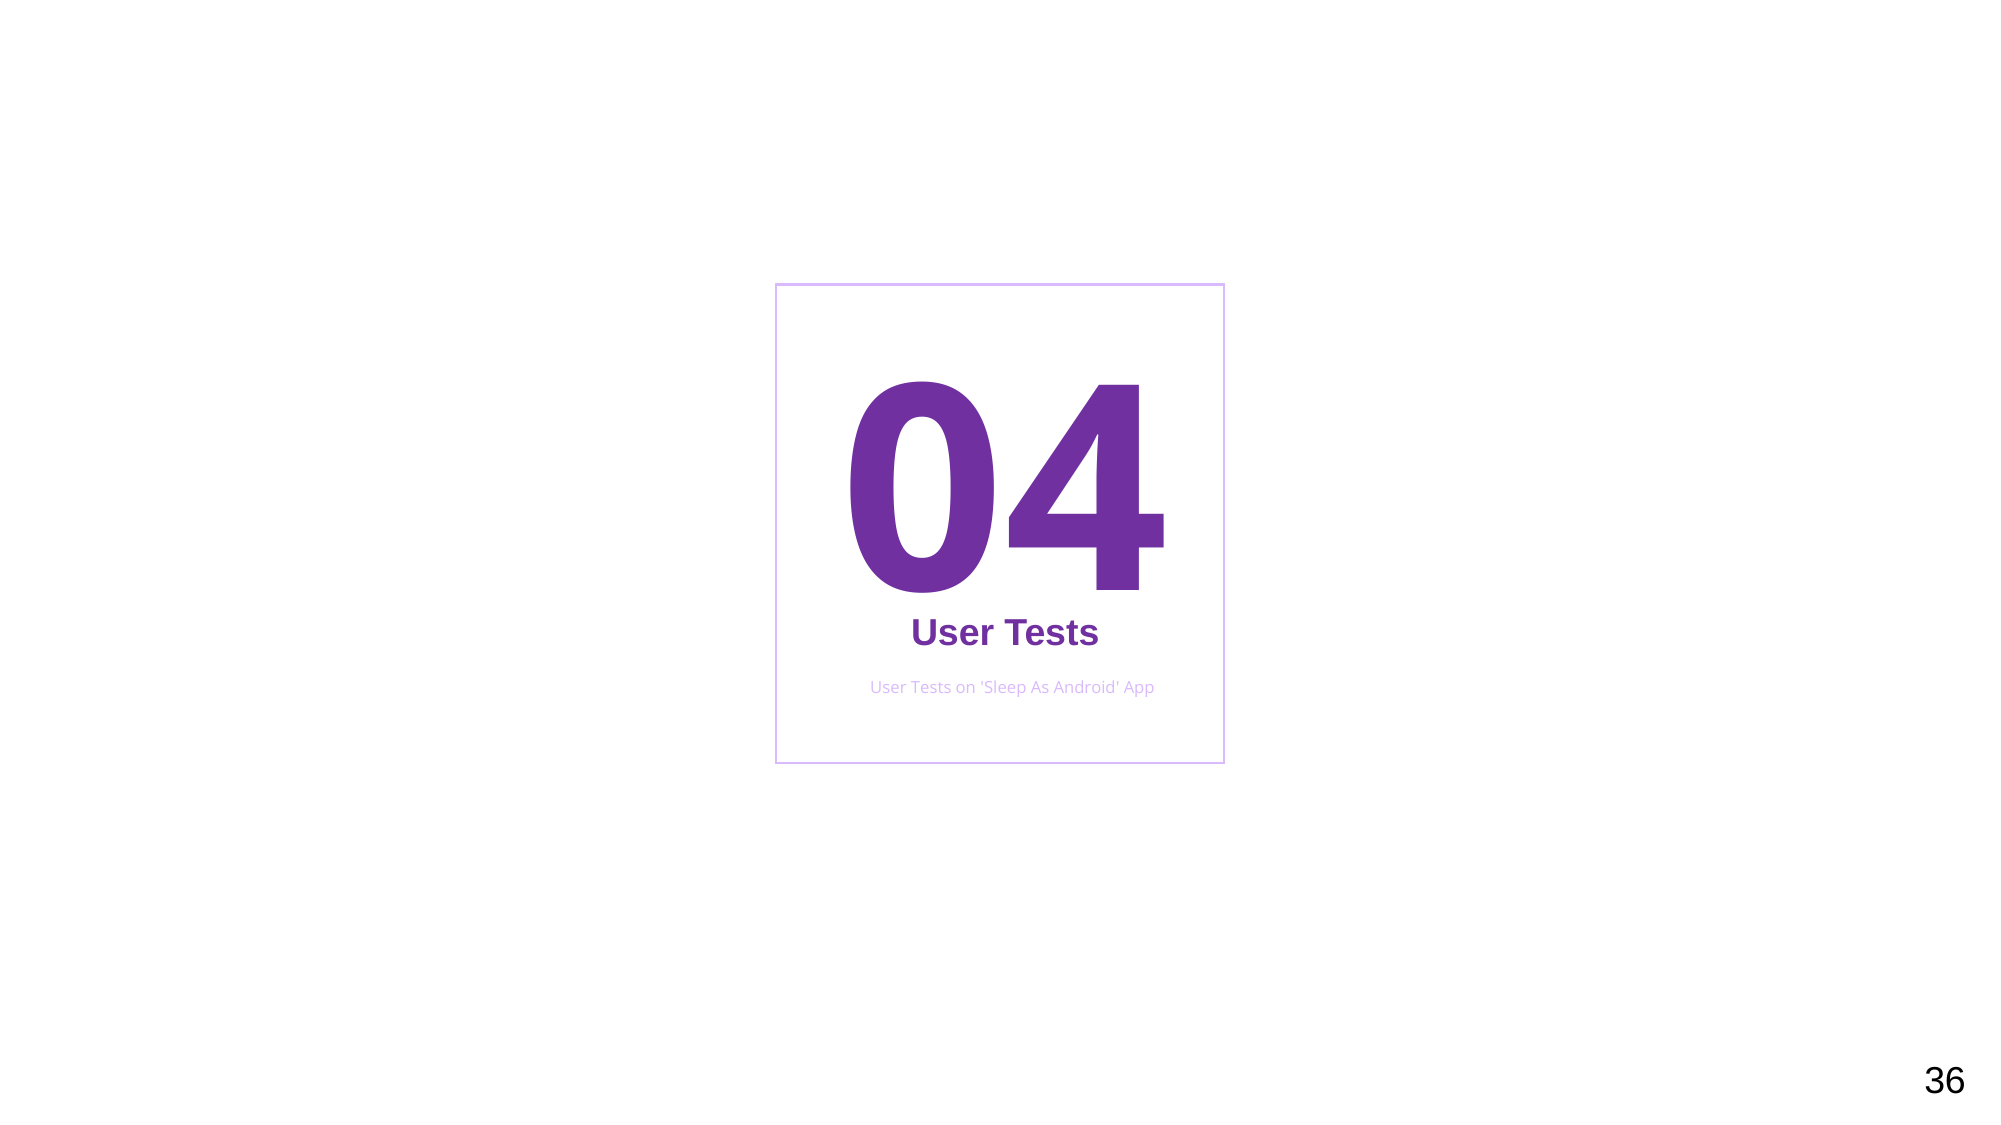

04

User Tests
User Tests on 'Sleep As Android' App
36